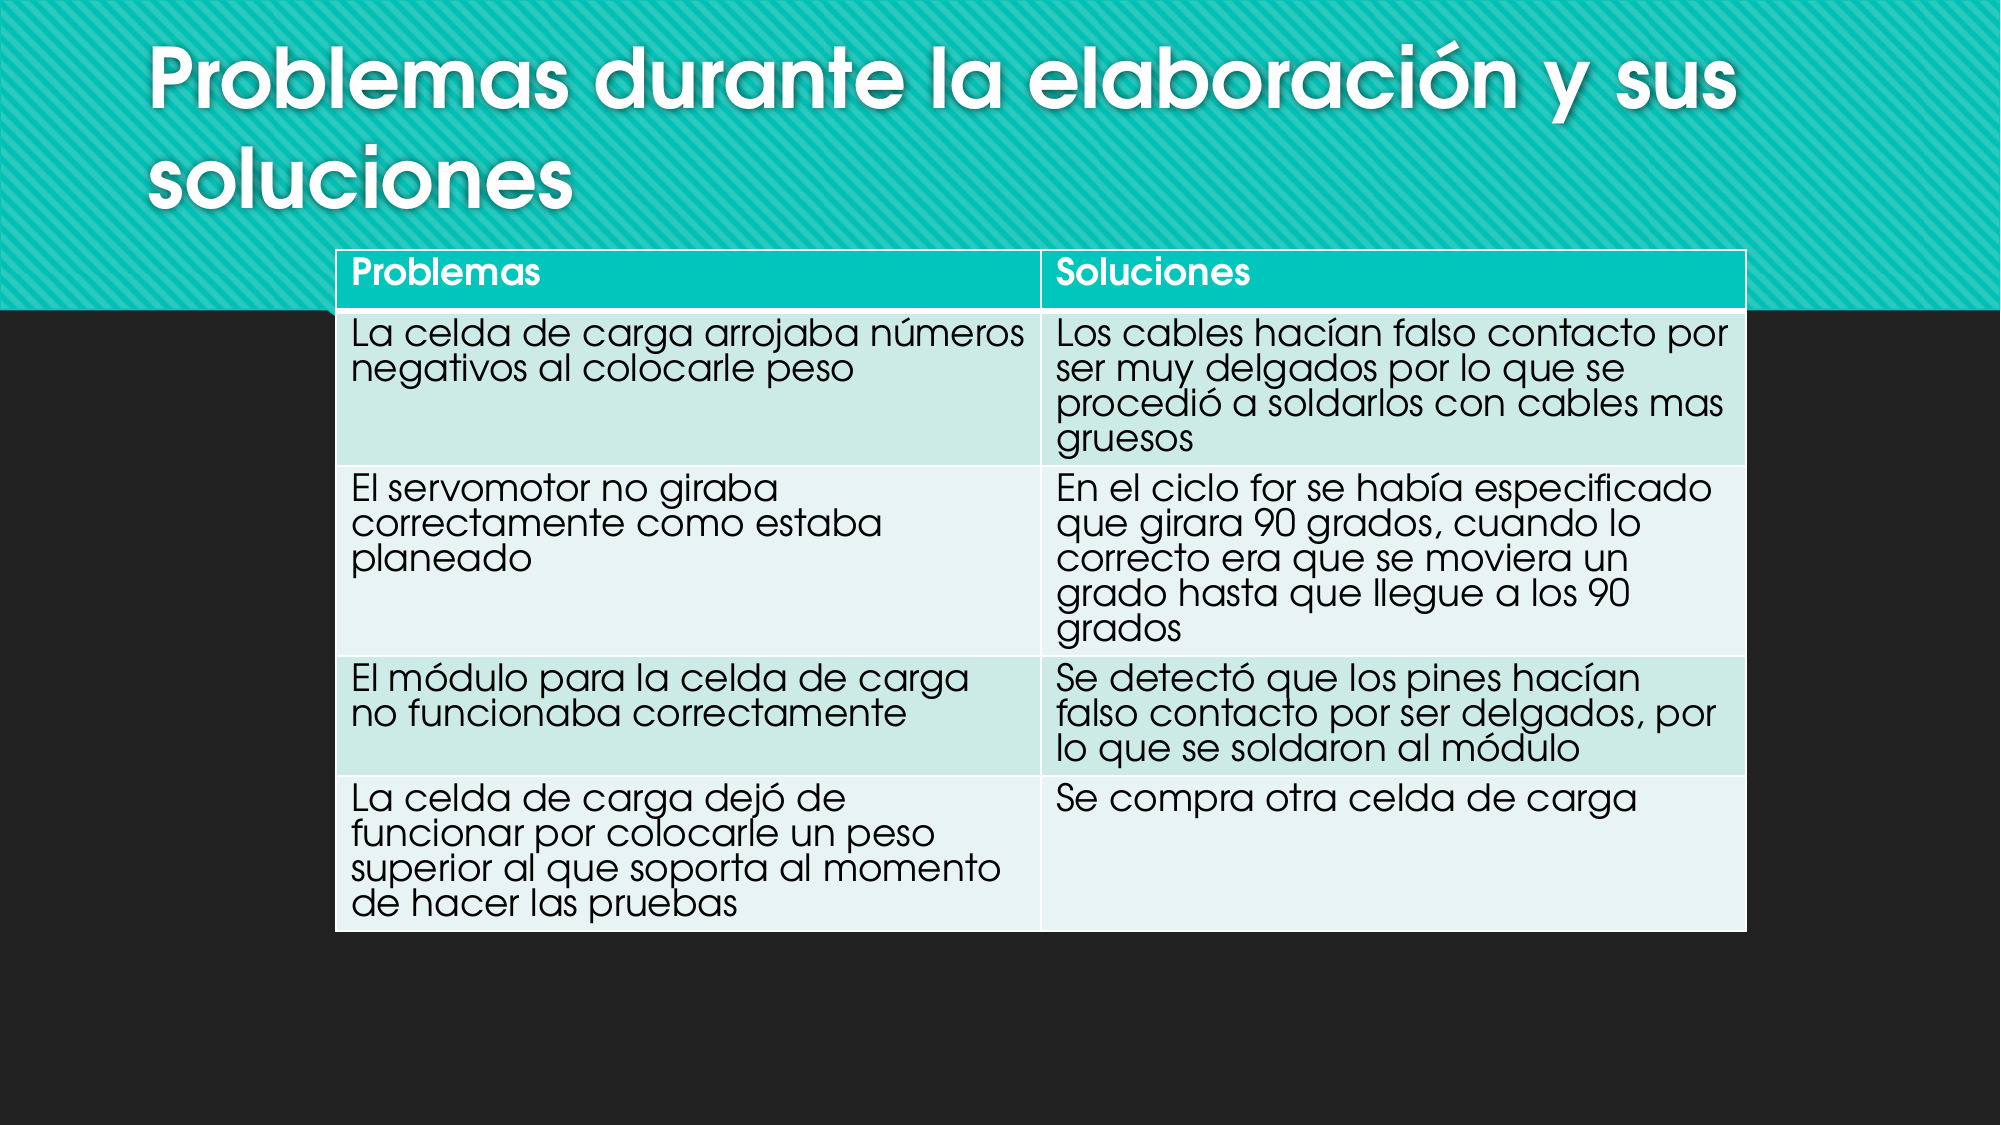

# Problemas durante la elaboración y sus soluciones
| Problemas | Soluciones |
| --- | --- |
| La celda de carga arrojaba números negativos al colocarle peso | Los cables hacían falso contacto por ser muy delgados por lo que se procedió a soldarlos con cables mas gruesos |
| El servomotor no giraba correctamente como estaba planeado | En el ciclo for se había especificado que girara 90 grados, cuando lo correcto era que se moviera un grado hasta que llegue a los 90 grados |
| El módulo para la celda de carga no funcionaba correctamente | Se detectó que los pines hacían falso contacto por ser delgados, por lo que se soldaron al módulo |
| La celda de carga dejó de funcionar por colocarle un peso superior al que soporta al momento de hacer las pruebas | Se compra otra celda de carga |